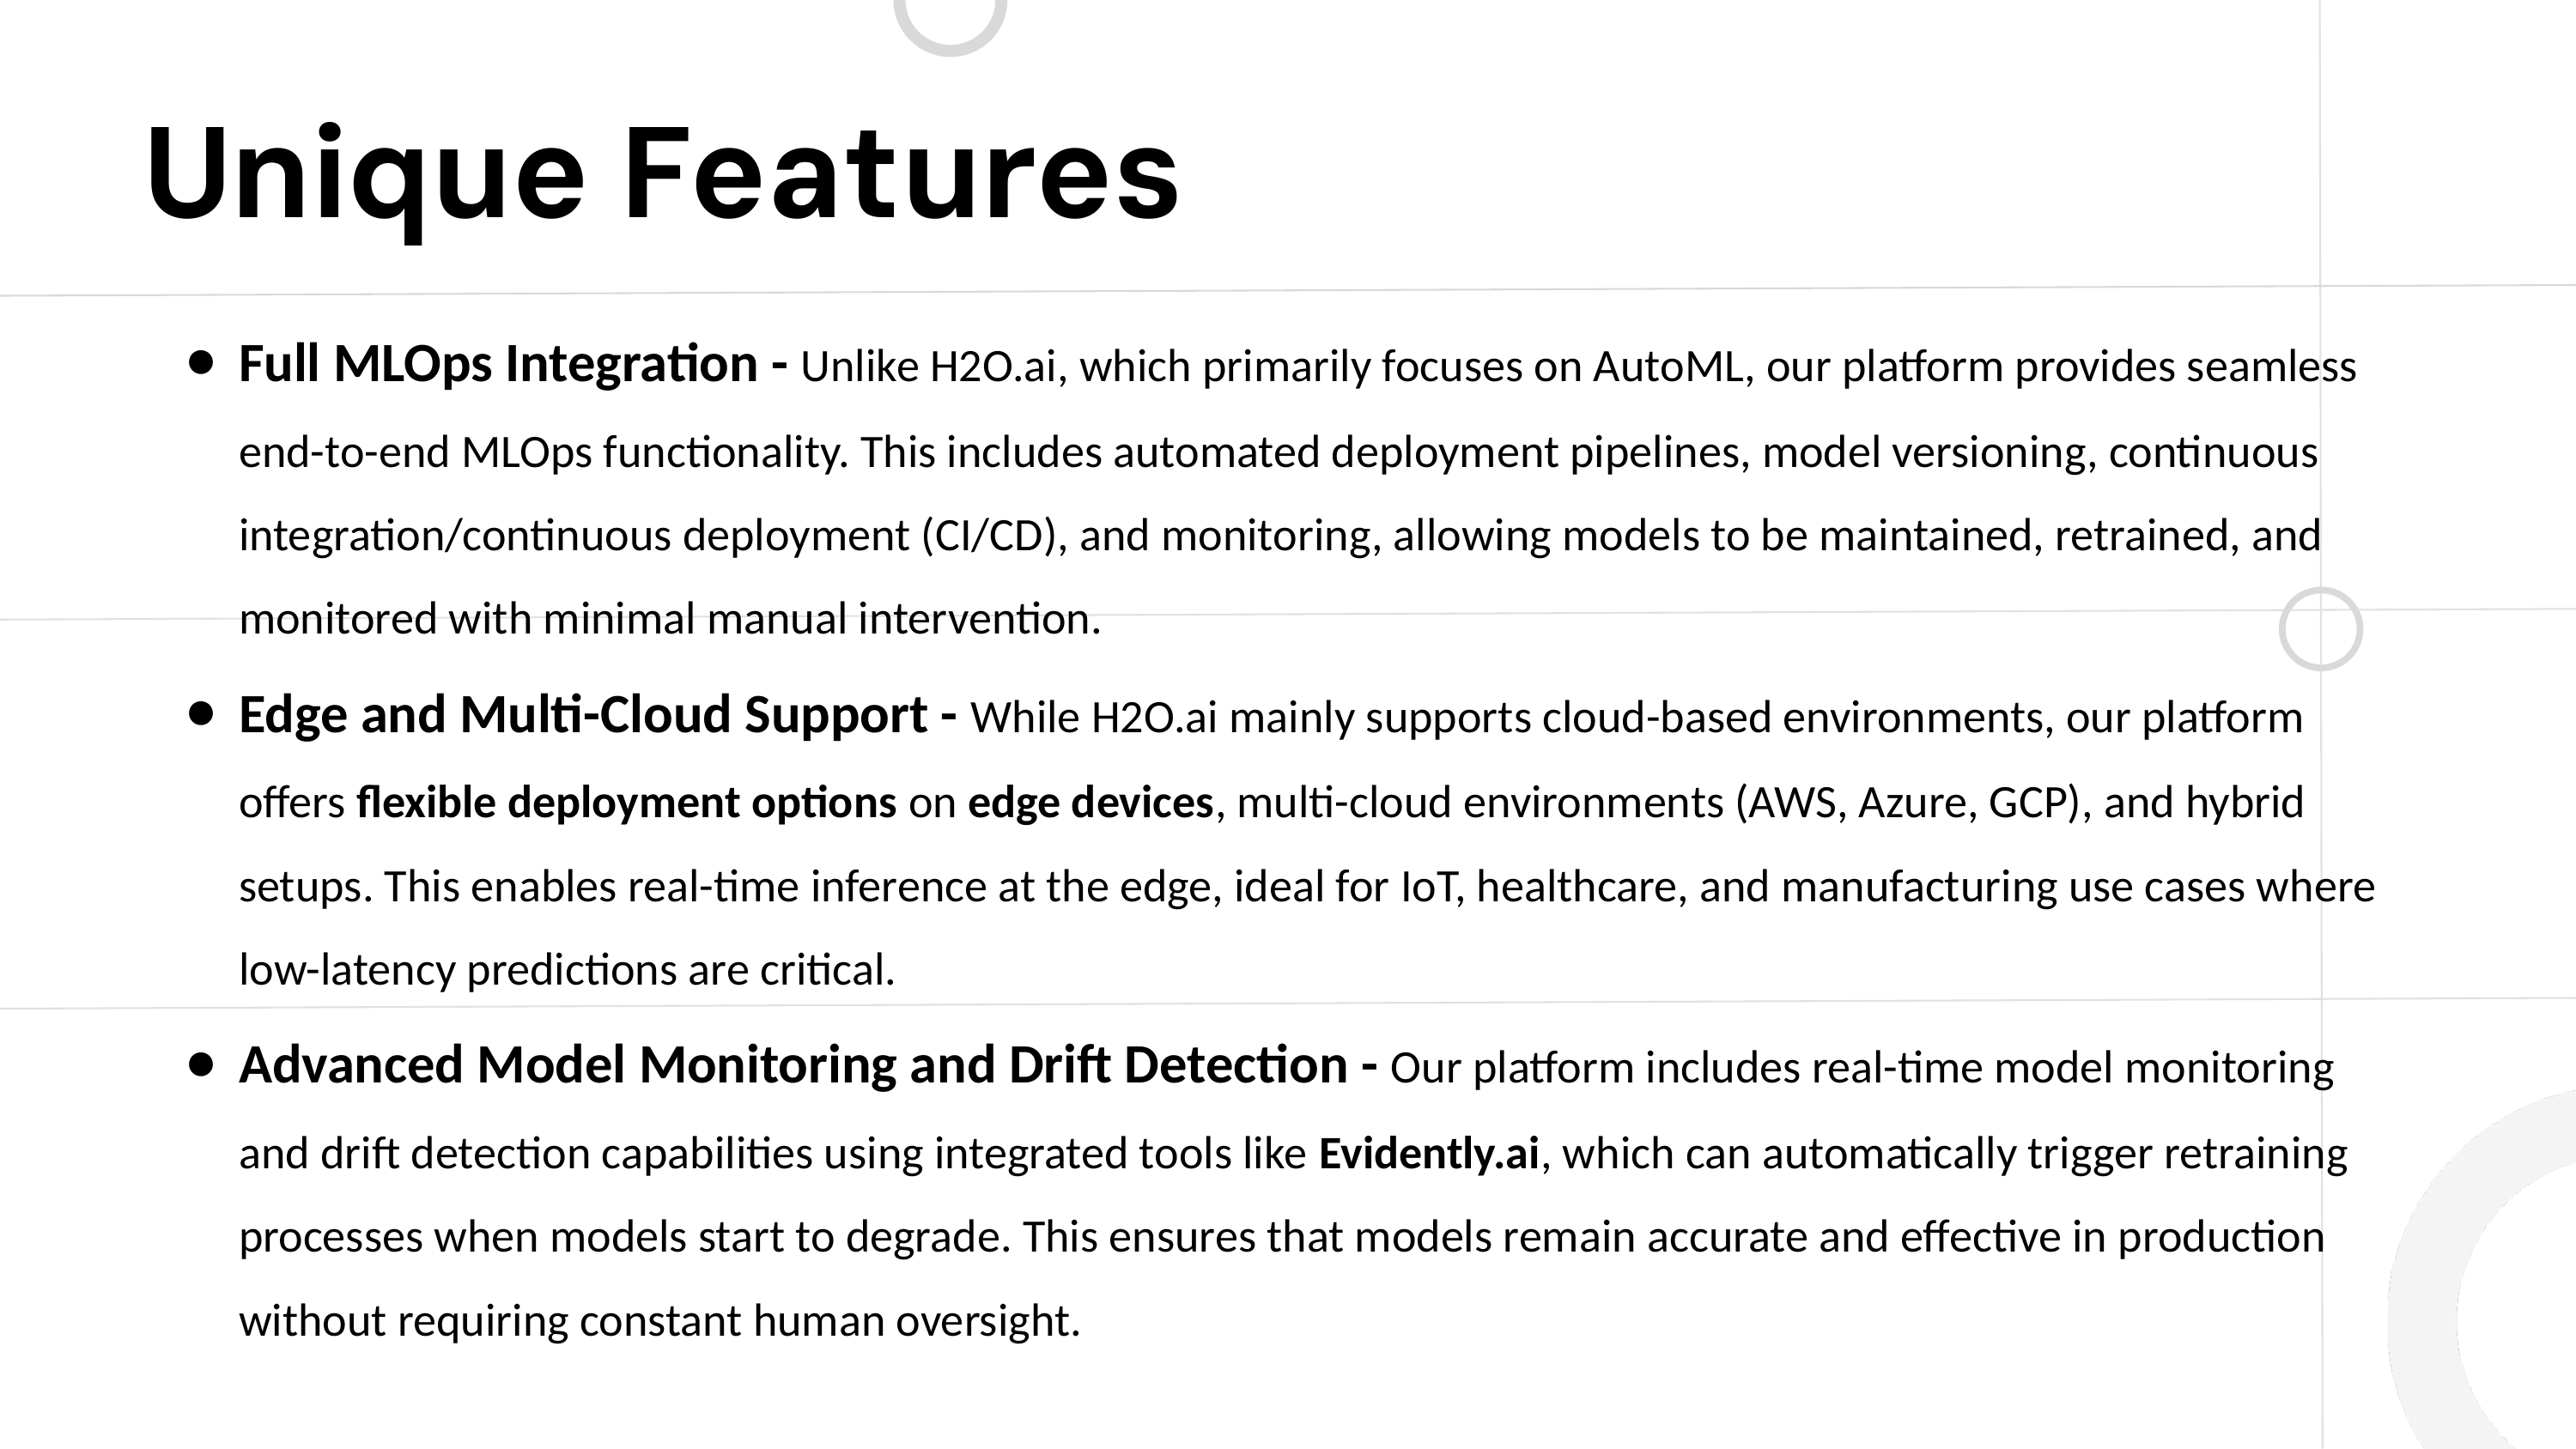

Unique Features
Full MLOps Integration - Unlike H2O.ai, which primarily focuses on AutoML, our platform provides seamless end-to-end MLOps functionality. This includes automated deployment pipelines, model versioning, continuous integration/continuous deployment (CI/CD), and monitoring, allowing models to be maintained, retrained, and monitored with minimal manual intervention.
Edge and Multi-Cloud Support - While H2O.ai mainly supports cloud-based environments, our platform offers flexible deployment options on edge devices, multi-cloud environments (AWS, Azure, GCP), and hybrid setups. This enables real-time inference at the edge, ideal for IoT, healthcare, and manufacturing use cases where low-latency predictions are critical.
Advanced Model Monitoring and Drift Detection - Our platform includes real-time model monitoring and drift detection capabilities using integrated tools like Evidently.ai, which can automatically trigger retraining processes when models start to degrade. This ensures that models remain accurate and effective in production without requiring constant human oversight.